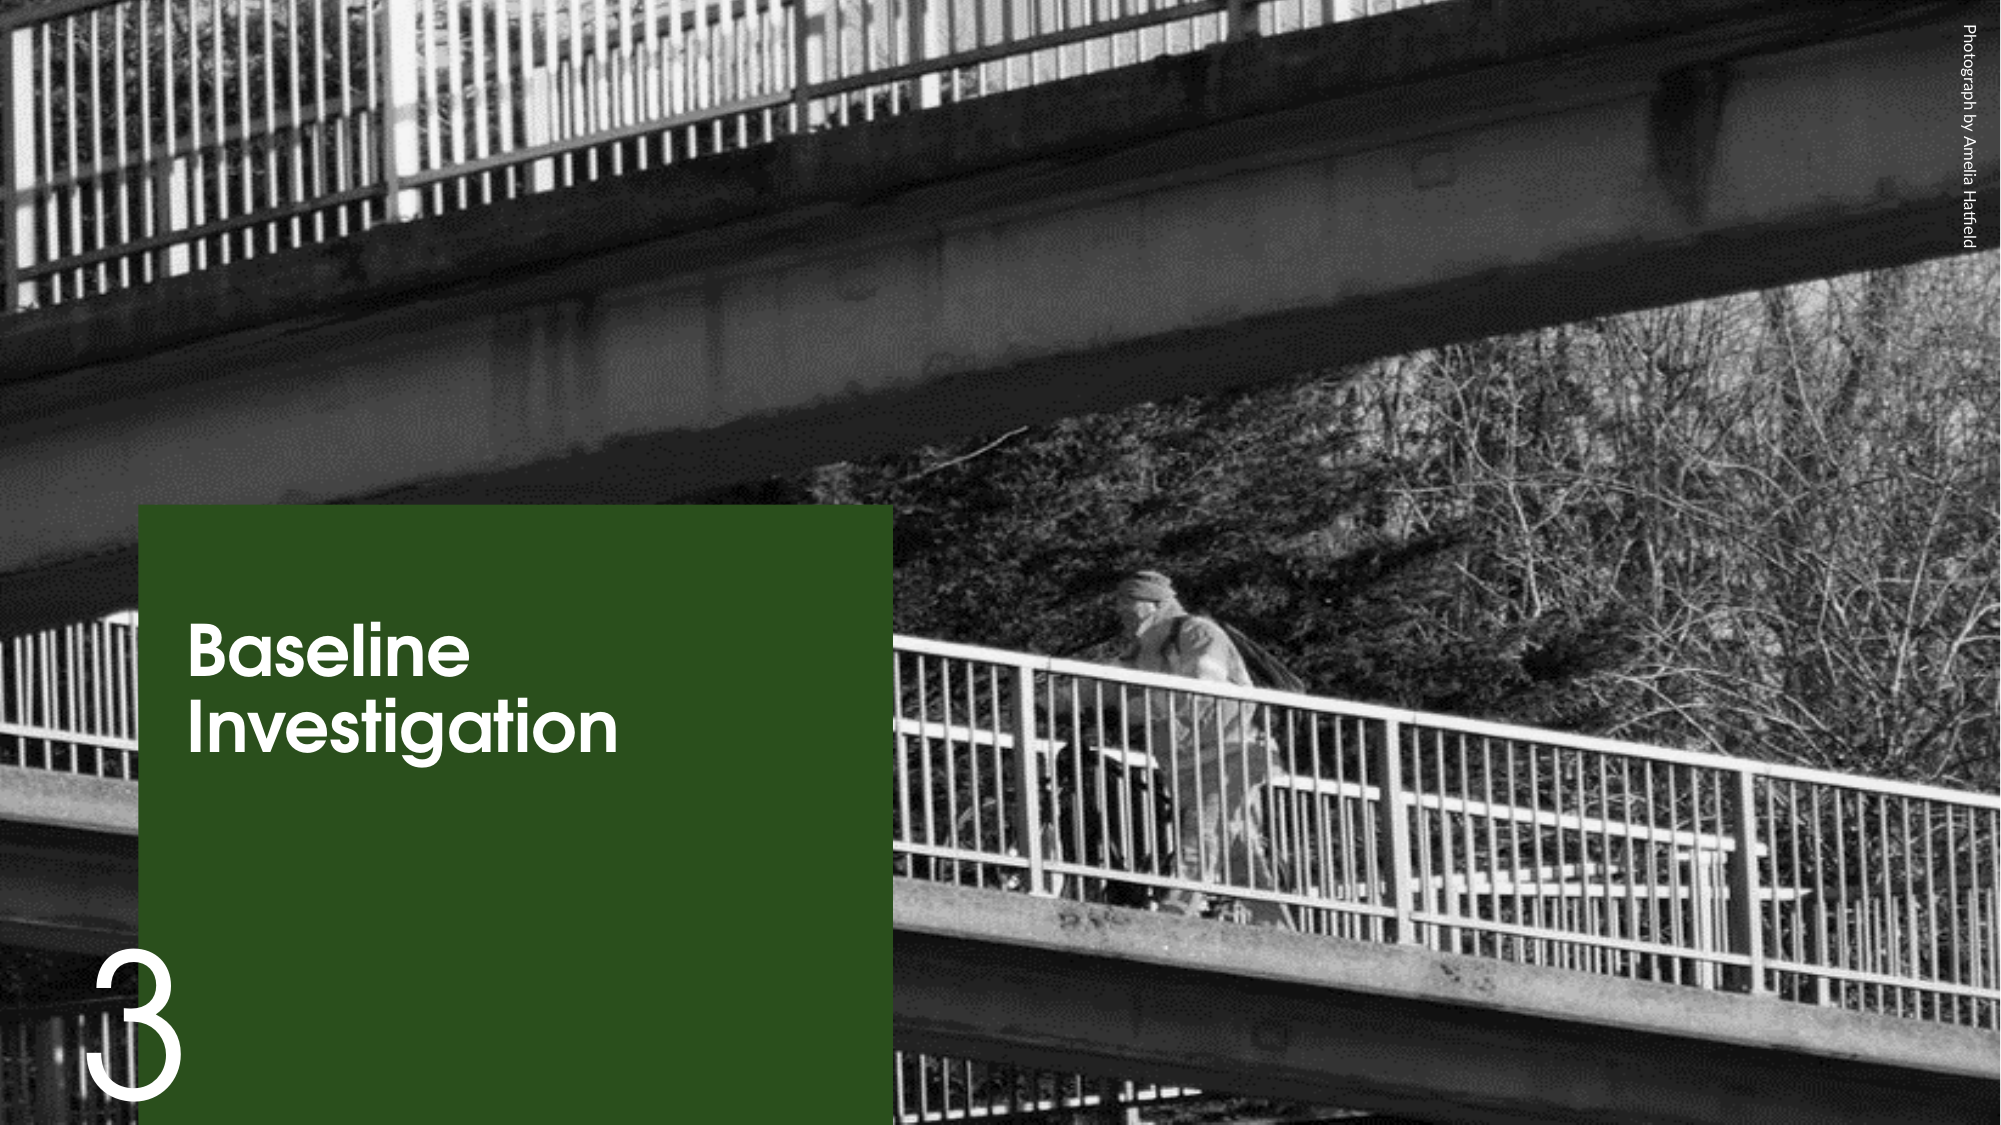

Photograph by Amelia Hatfield
# Baseline Investigation

3